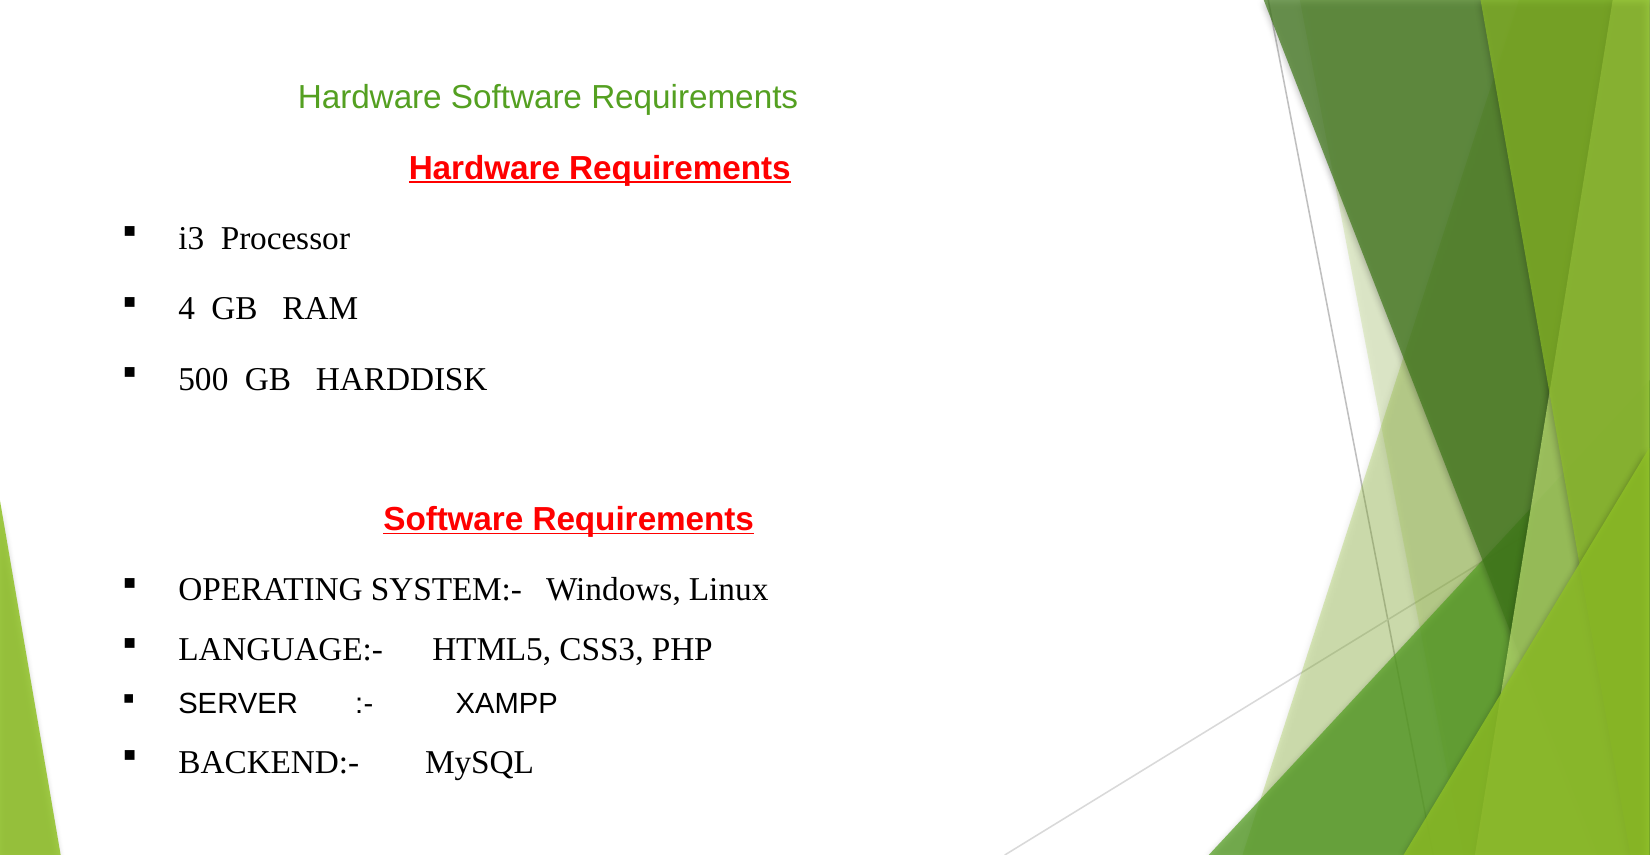

Hardware Software Requirements
                               Hardware Requirements
i3  Processor
4  GB   RAM
500  GB   HARDDISK

                                                 Software Requirements
OPERATING SYSTEM:-   Windows, Linux
LANGUAGE:-      HTML5, CSS3, PHP
SERVER       :-          XAMPP
BACKEND:-        MySQL